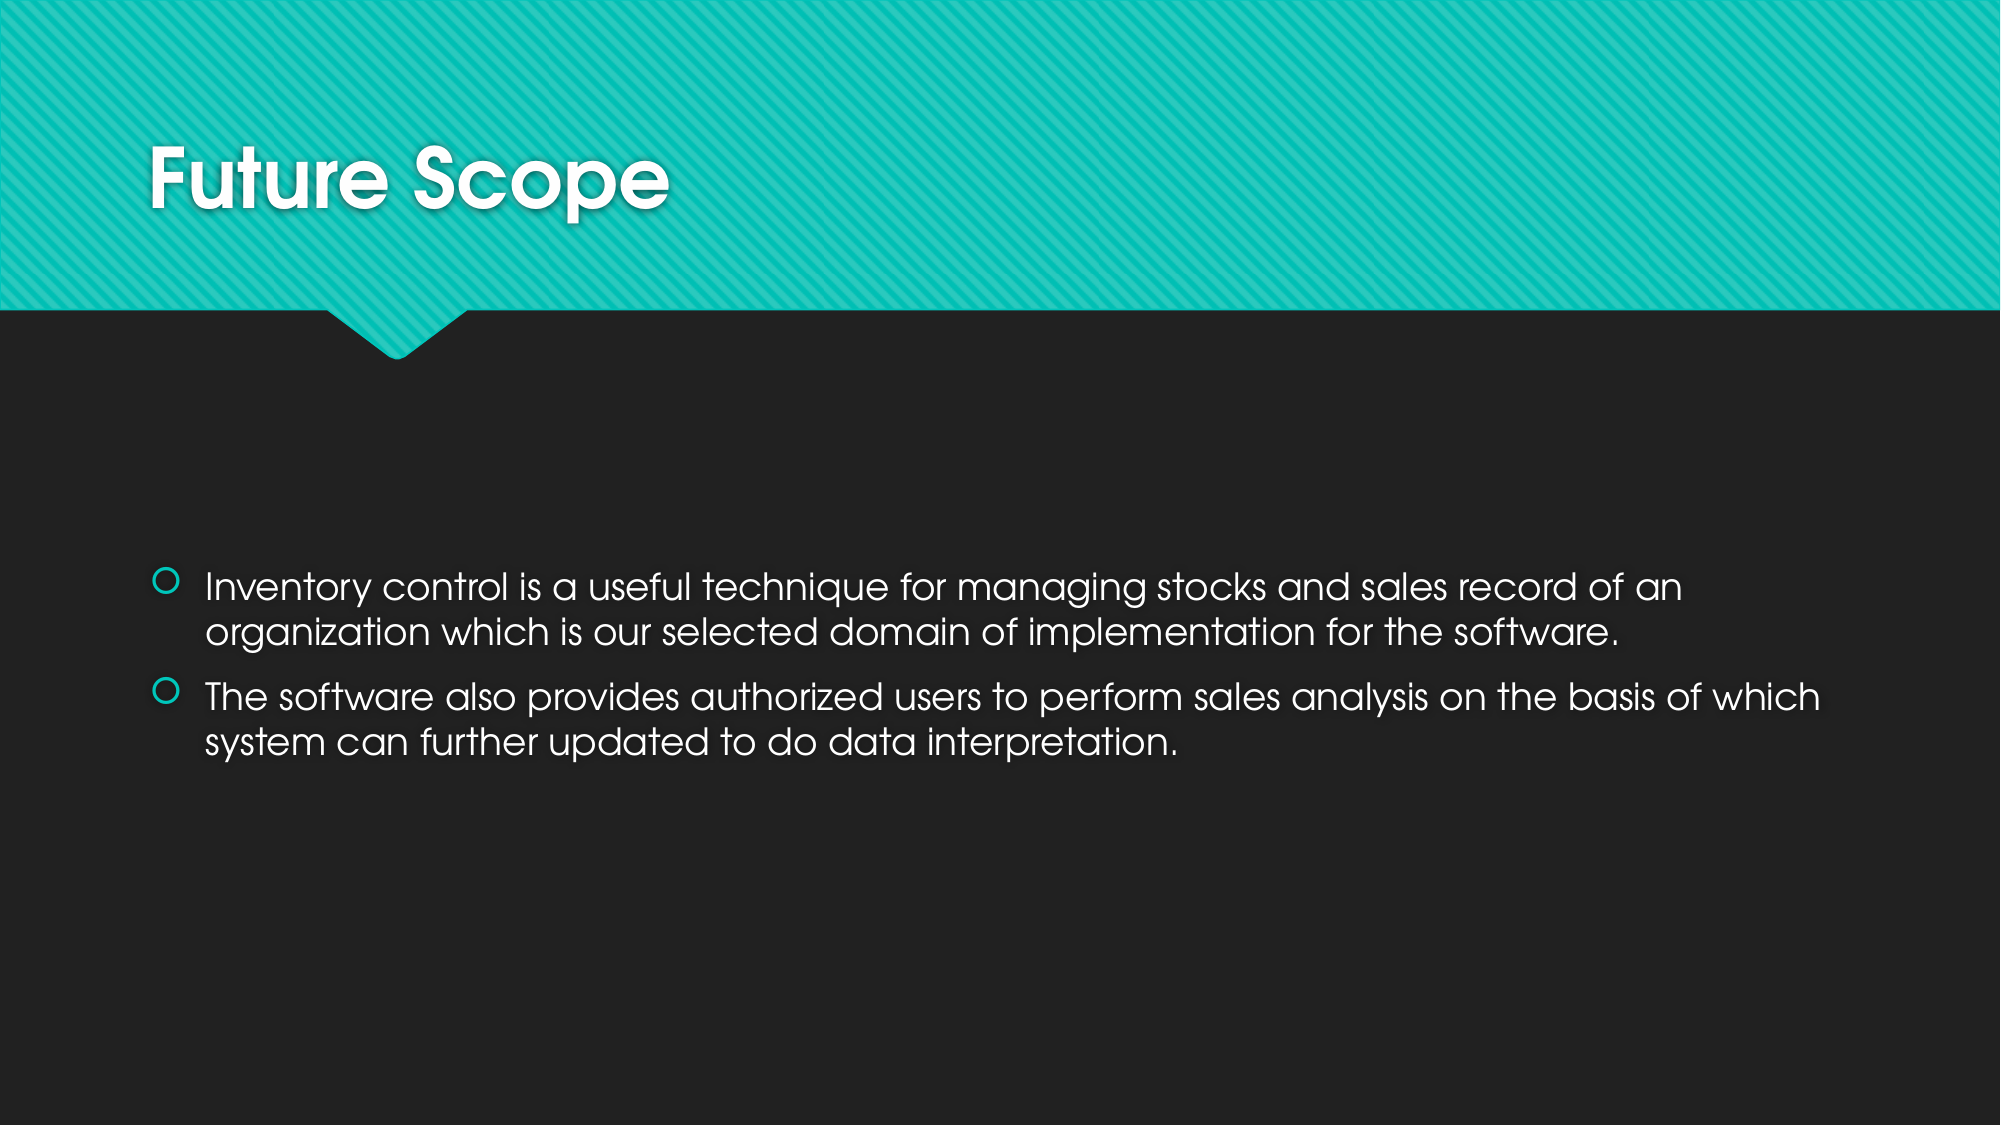

# Future Scope
Inventory control is a useful technique for managing stocks and sales record of an organization which is our selected domain of implementation for the software.
The software also provides authorized users to perform sales analysis on the basis of which system can further updated to do data interpretation.